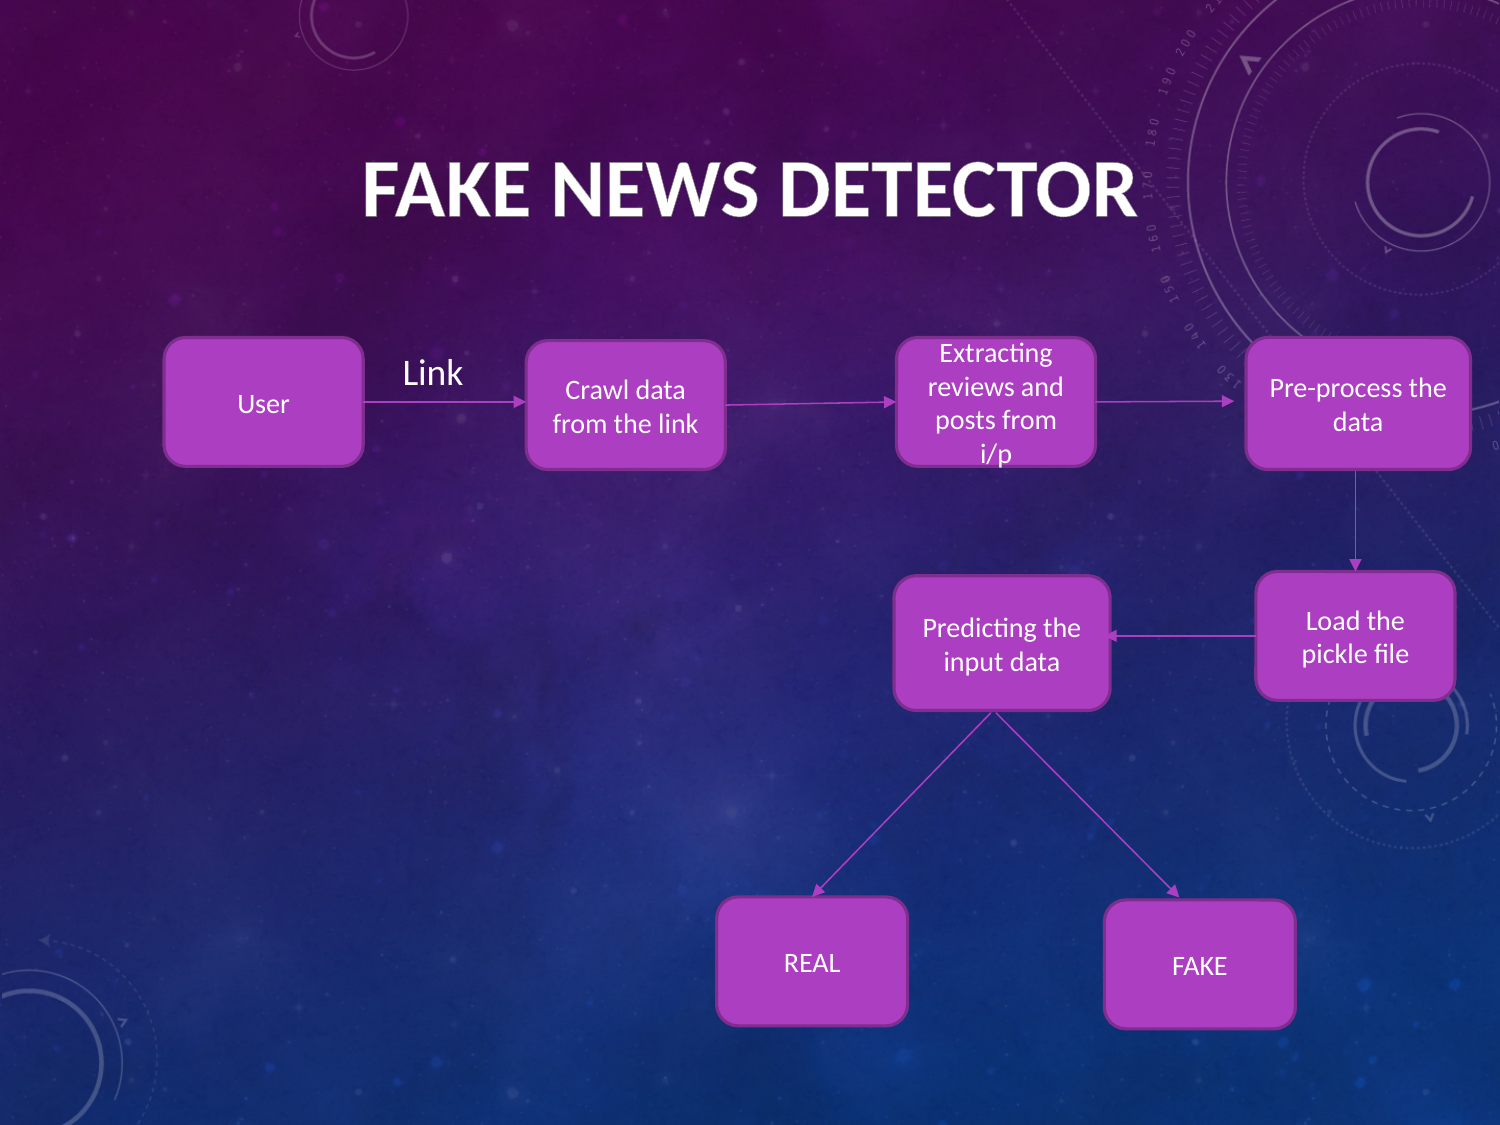

# FAKE NEWS DETECTOR

User
Extracting reviews and posts from i/p
Pre-process the data
Link
Crawl data from the link
Load the pickle file
Predicting the input data
REAL
FAKE